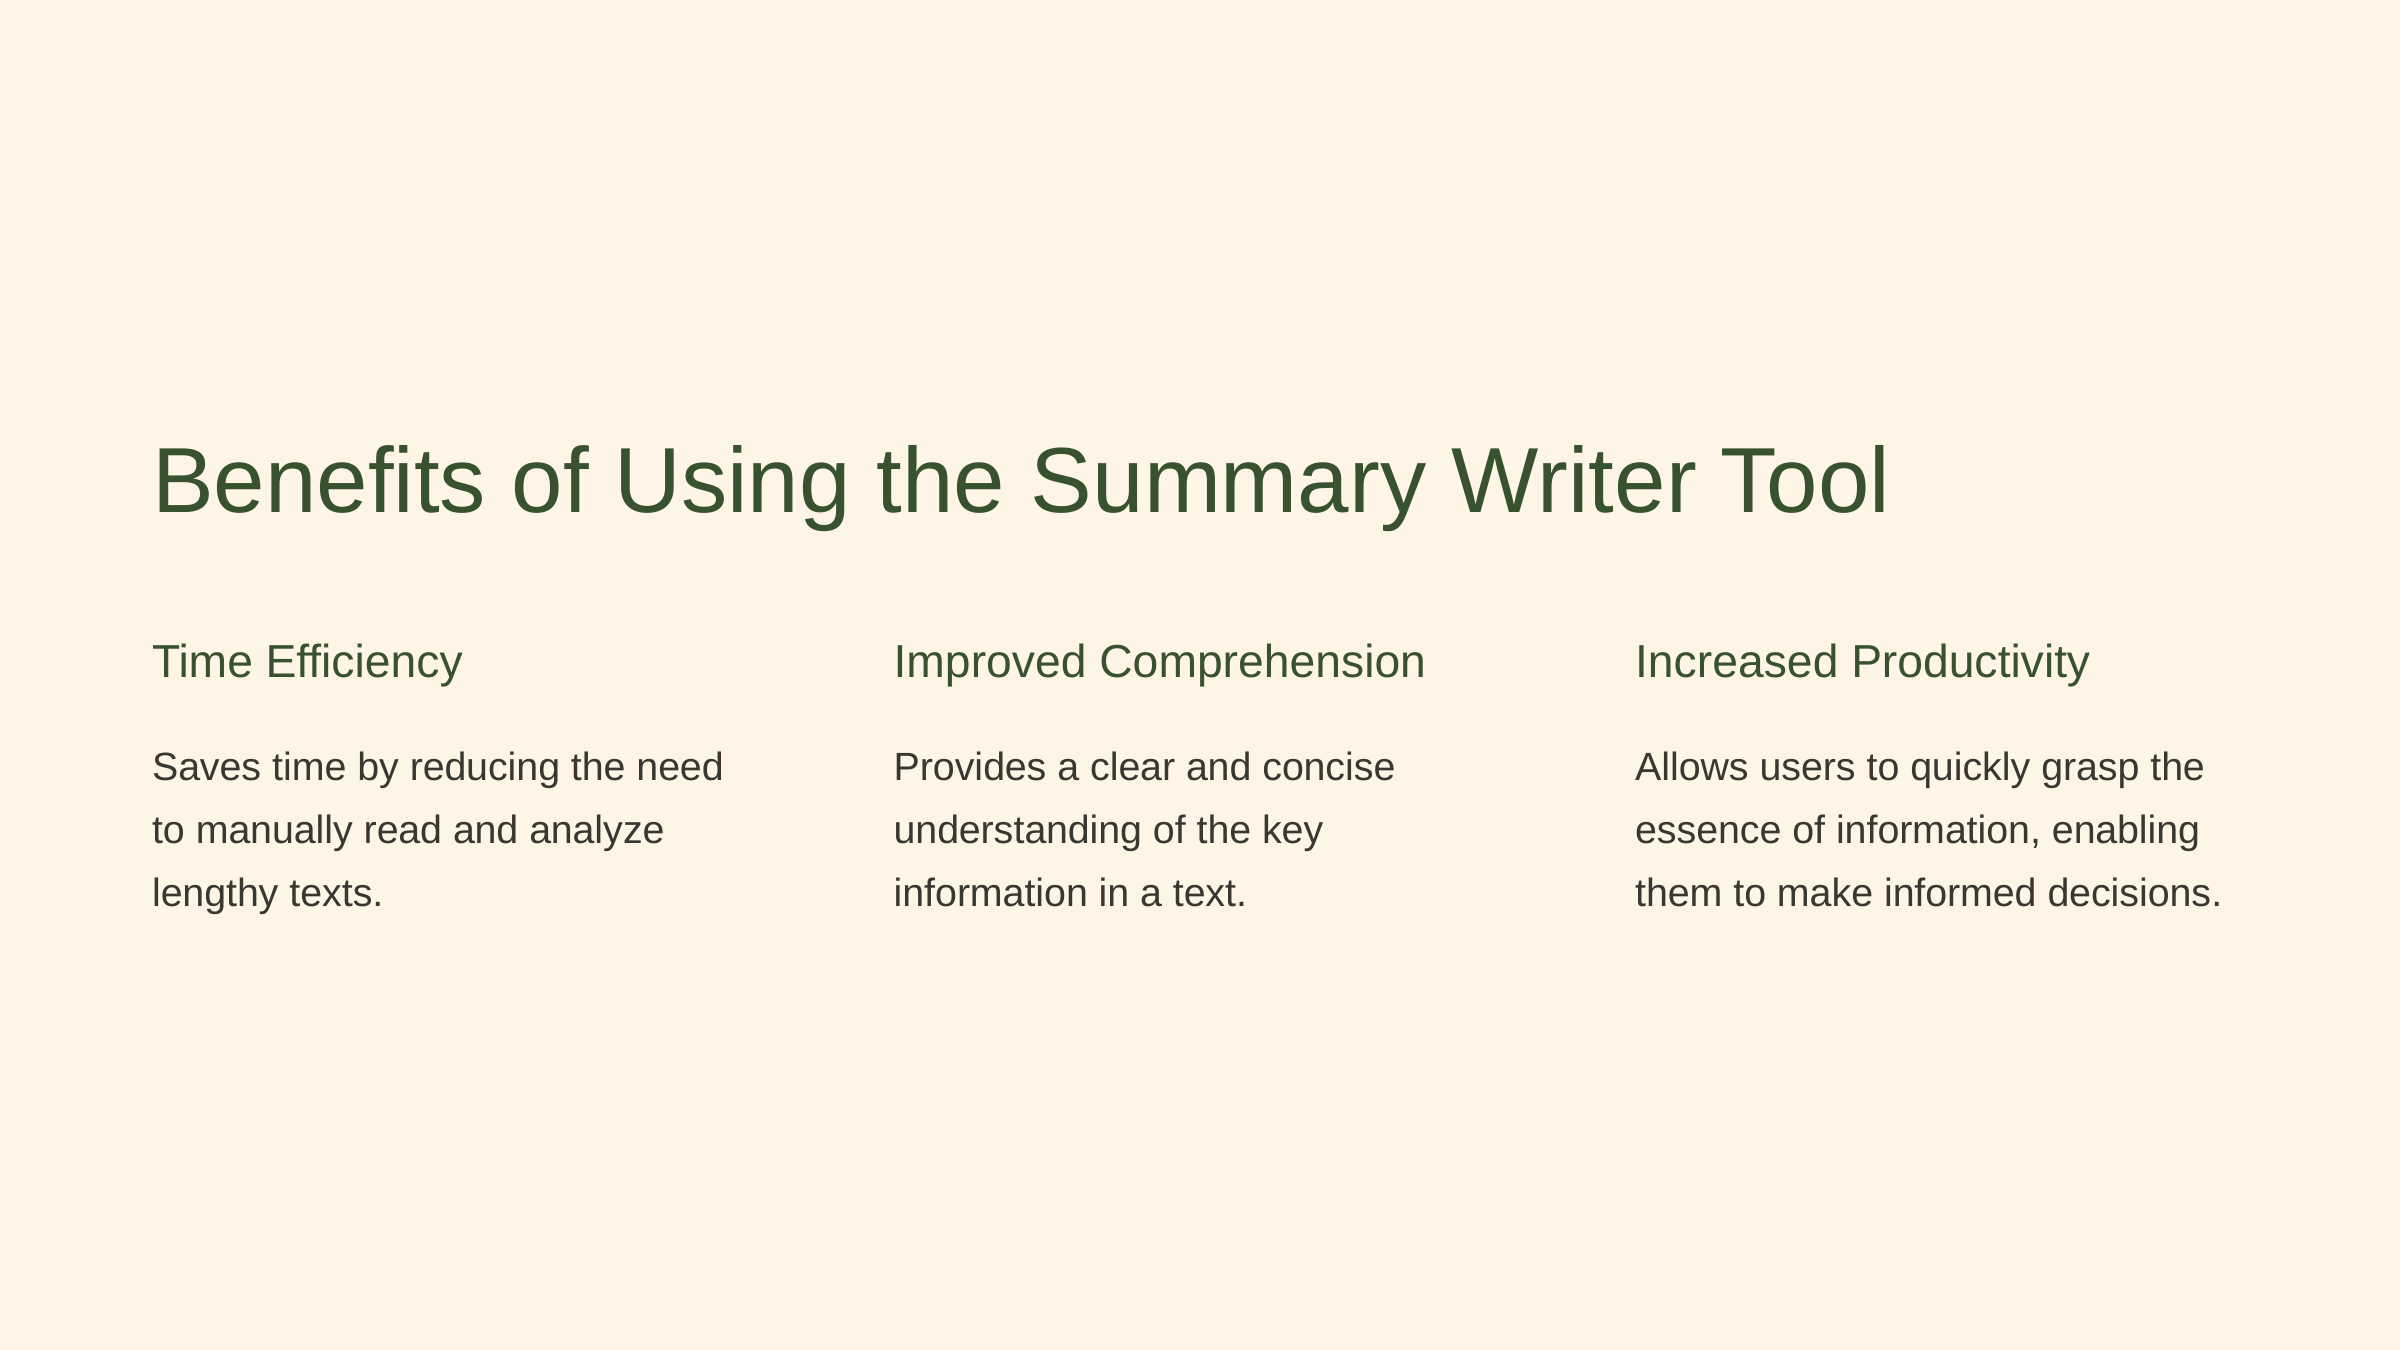

Benefits of Using the Summary Writer Tool
Time Efficiency
Improved Comprehension
Increased Productivity
Saves time by reducing the need to manually read and analyze lengthy texts.
Provides a clear and concise understanding of the key information in a text.
Allows users to quickly grasp the essence of information, enabling them to make informed decisions.